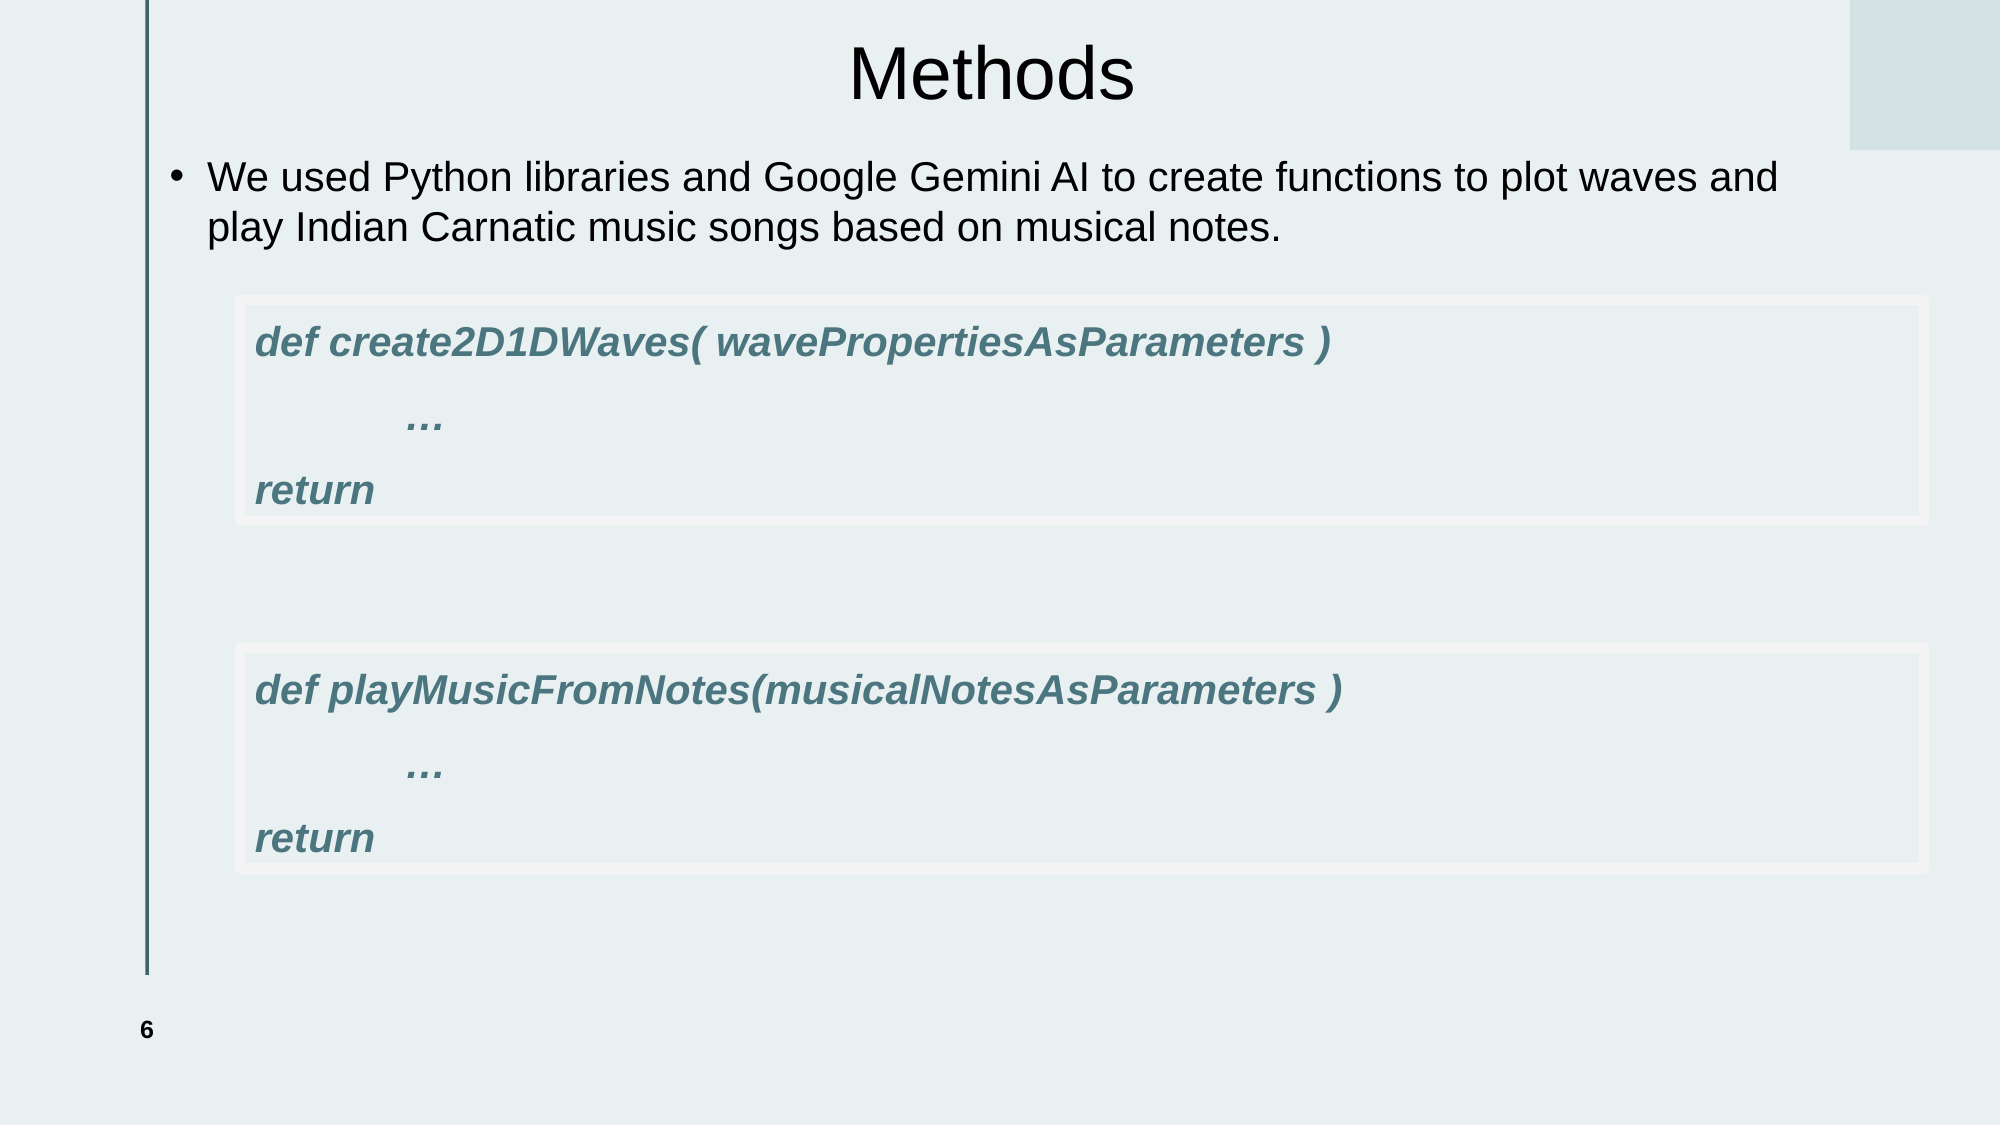

# Methods
We used Python libraries and Google Gemini AI to create functions to plot waves and play Indian Carnatic music songs based on musical notes.

def create2D1DWaves( wavePropertiesAsParameters )
	…
return
def playMusicFromNotes(musicalNotesAsParameters )
	…
return
6